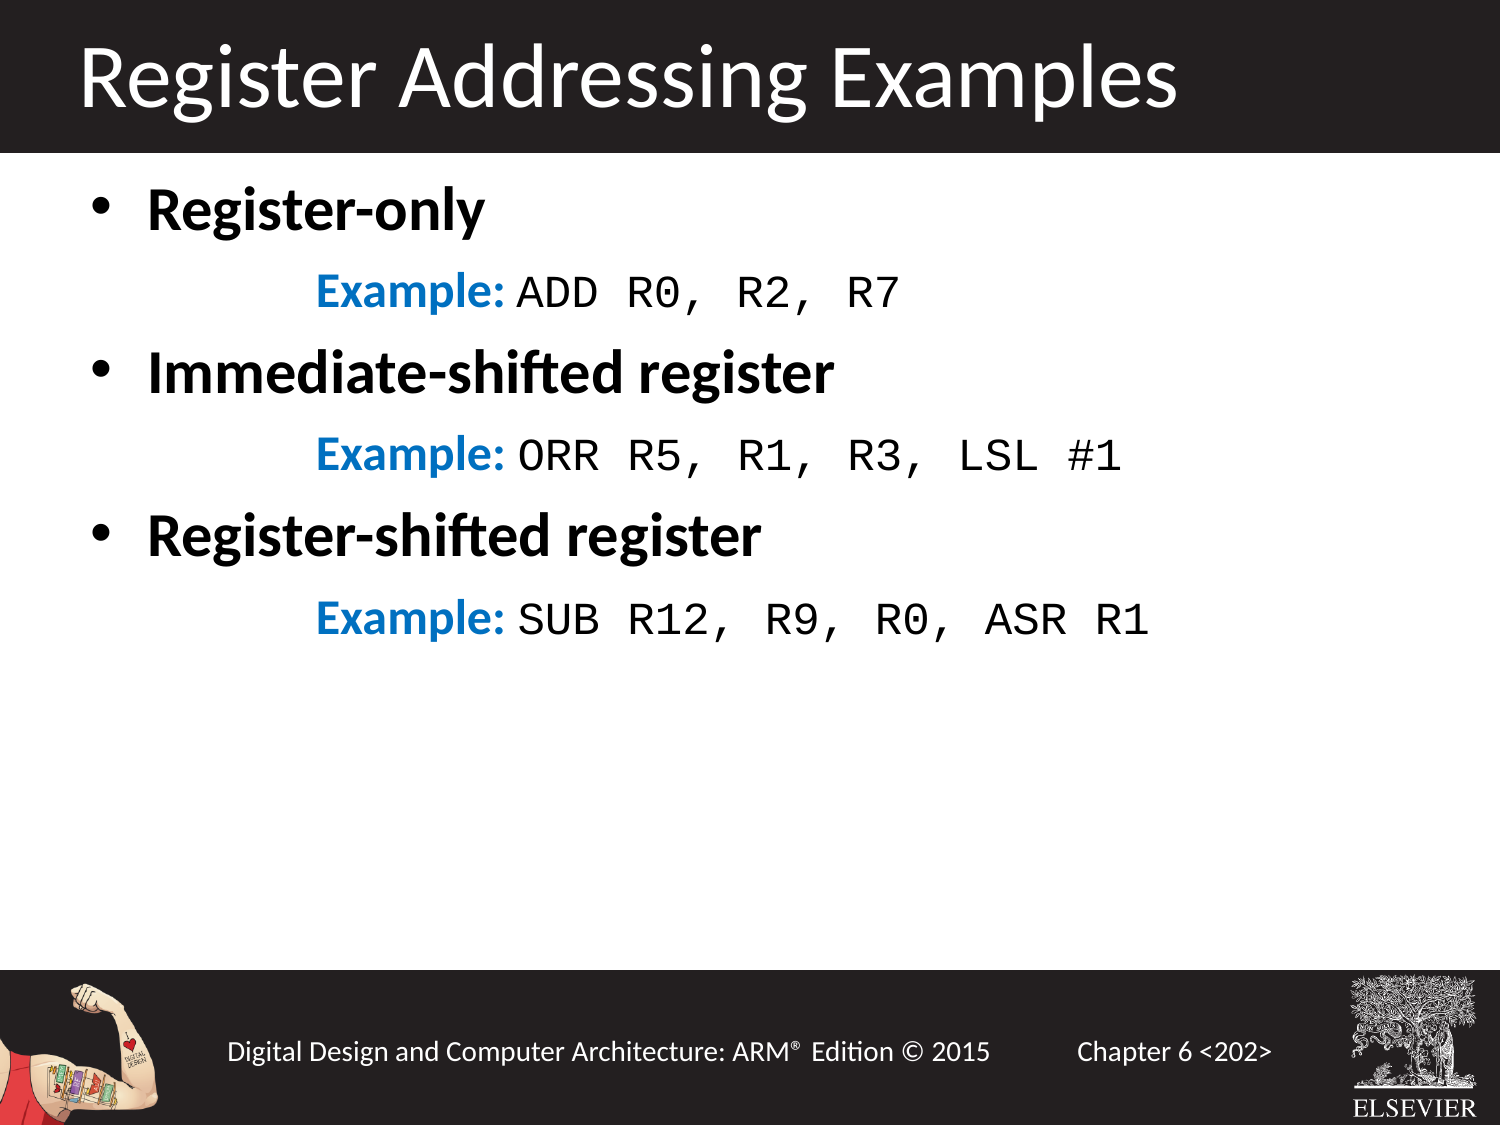

Register Addressing Examples
Register-only
	Example: ADD R0, R2, R7
Immediate-shifted register
	Example: ORR R5, R1, R3, LSL #1
Register-shifted register
	Example: SUB R12, R9, R0, ASR R1